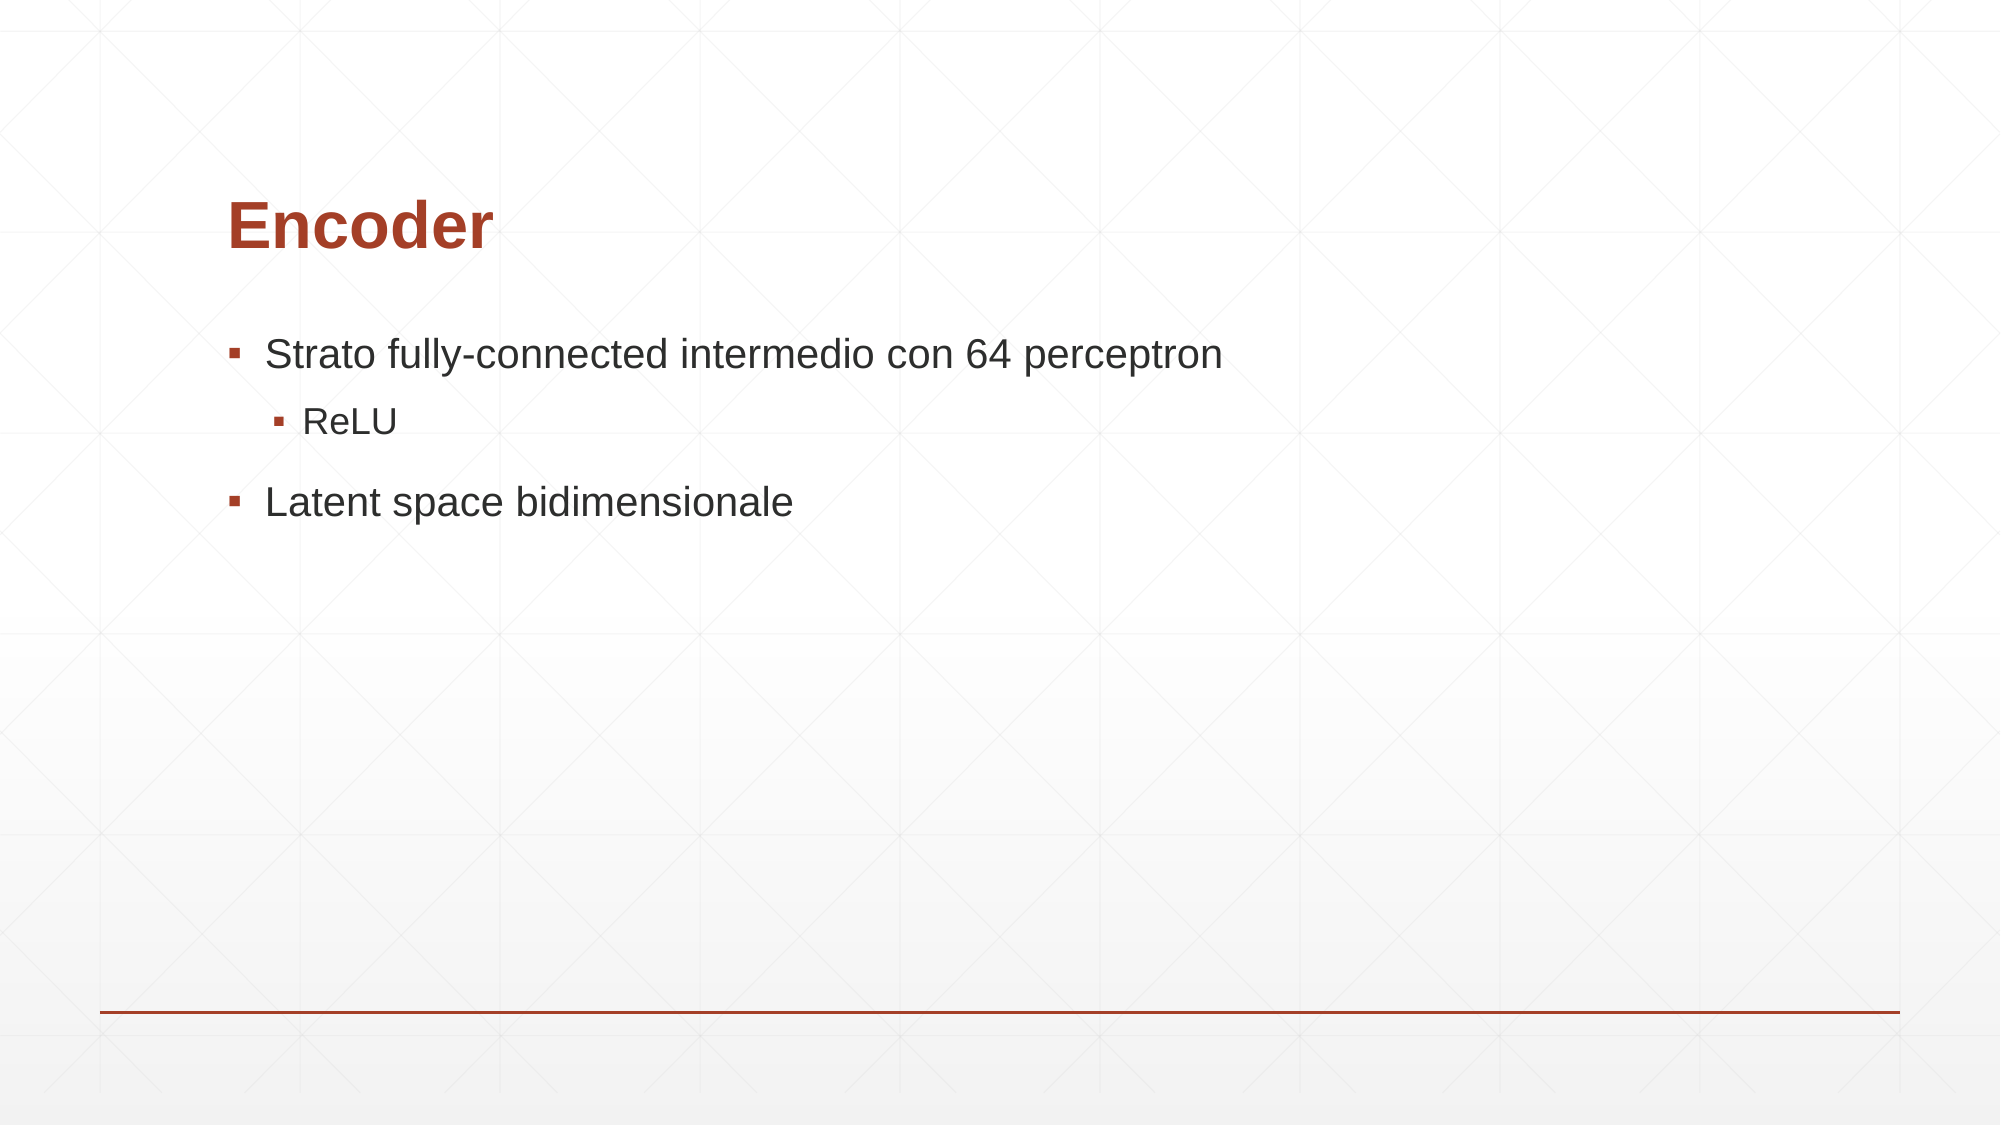

# Encoder
Strato fully-connected intermedio con 64 perceptron
ReLU
Latent space bidimensionale